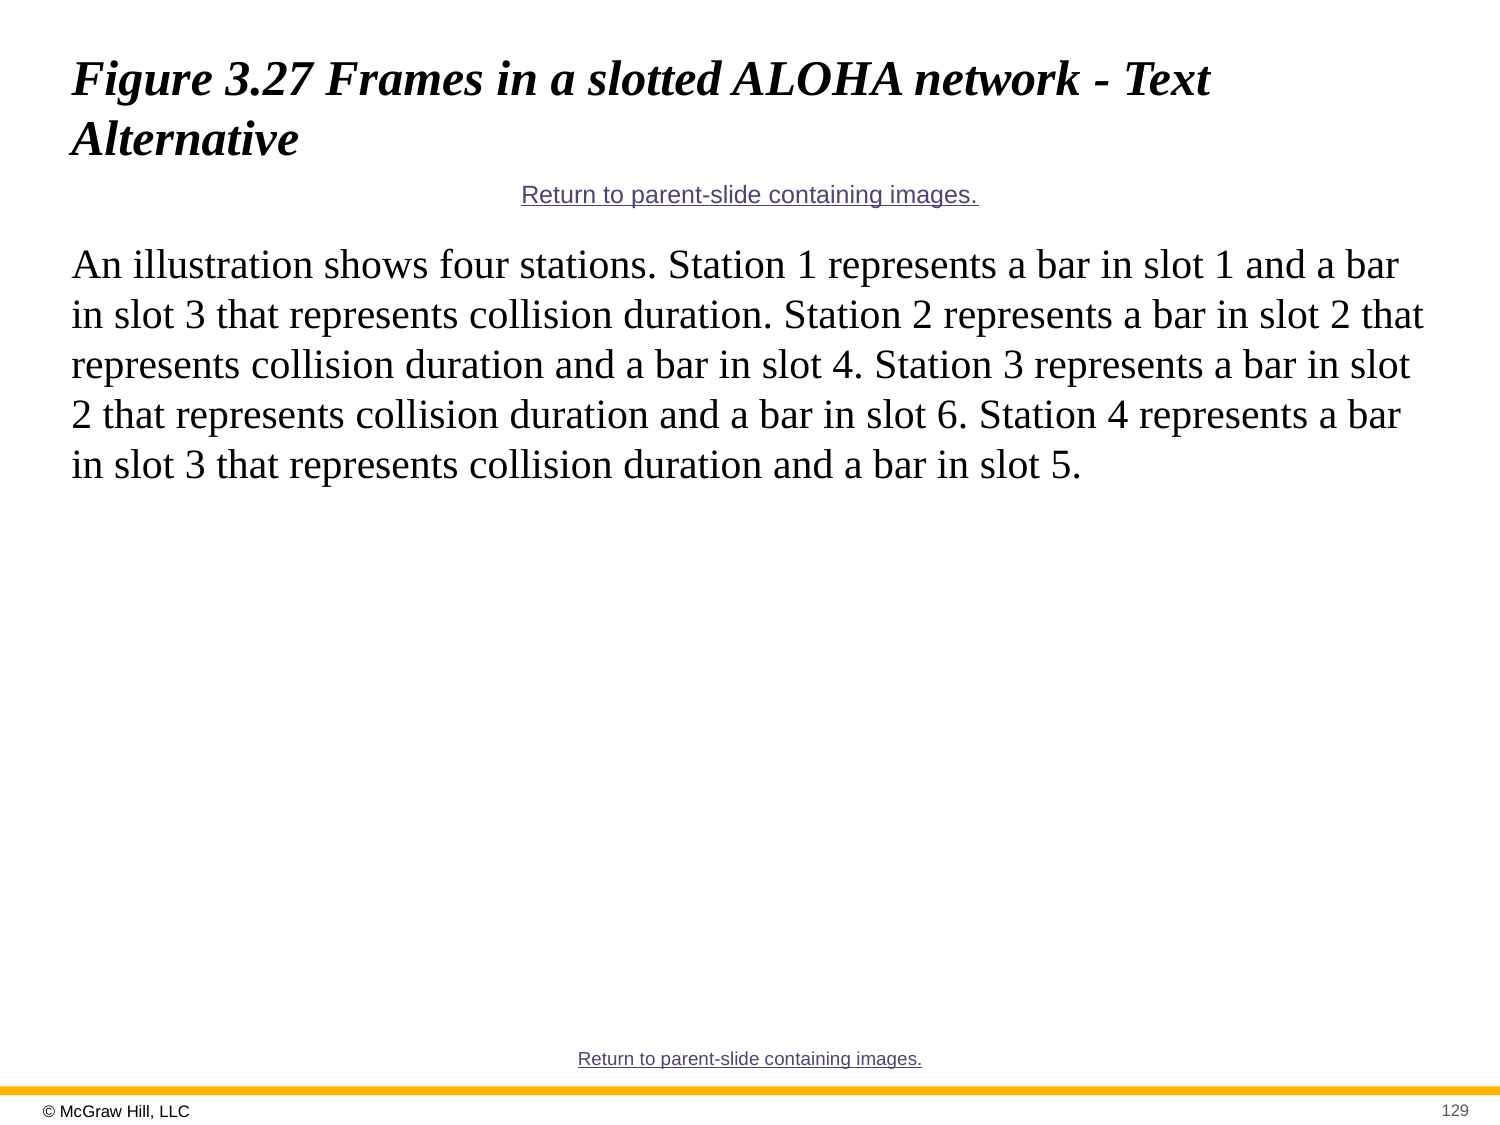

# Figure 3.27 Frames in a slotted ALOHA network - Text Alternative
Return to parent-slide containing images.
An illustration shows four stations. Station 1 represents a bar in slot 1 and a bar in slot 3 that represents collision duration. Station 2 represents a bar in slot 2 that represents collision duration and a bar in slot 4. Station 3 represents a bar in slot 2 that represents collision duration and a bar in slot 6. Station 4 represents a bar in slot 3 that represents collision duration and a bar in slot 5.
Return to parent-slide containing images.
129